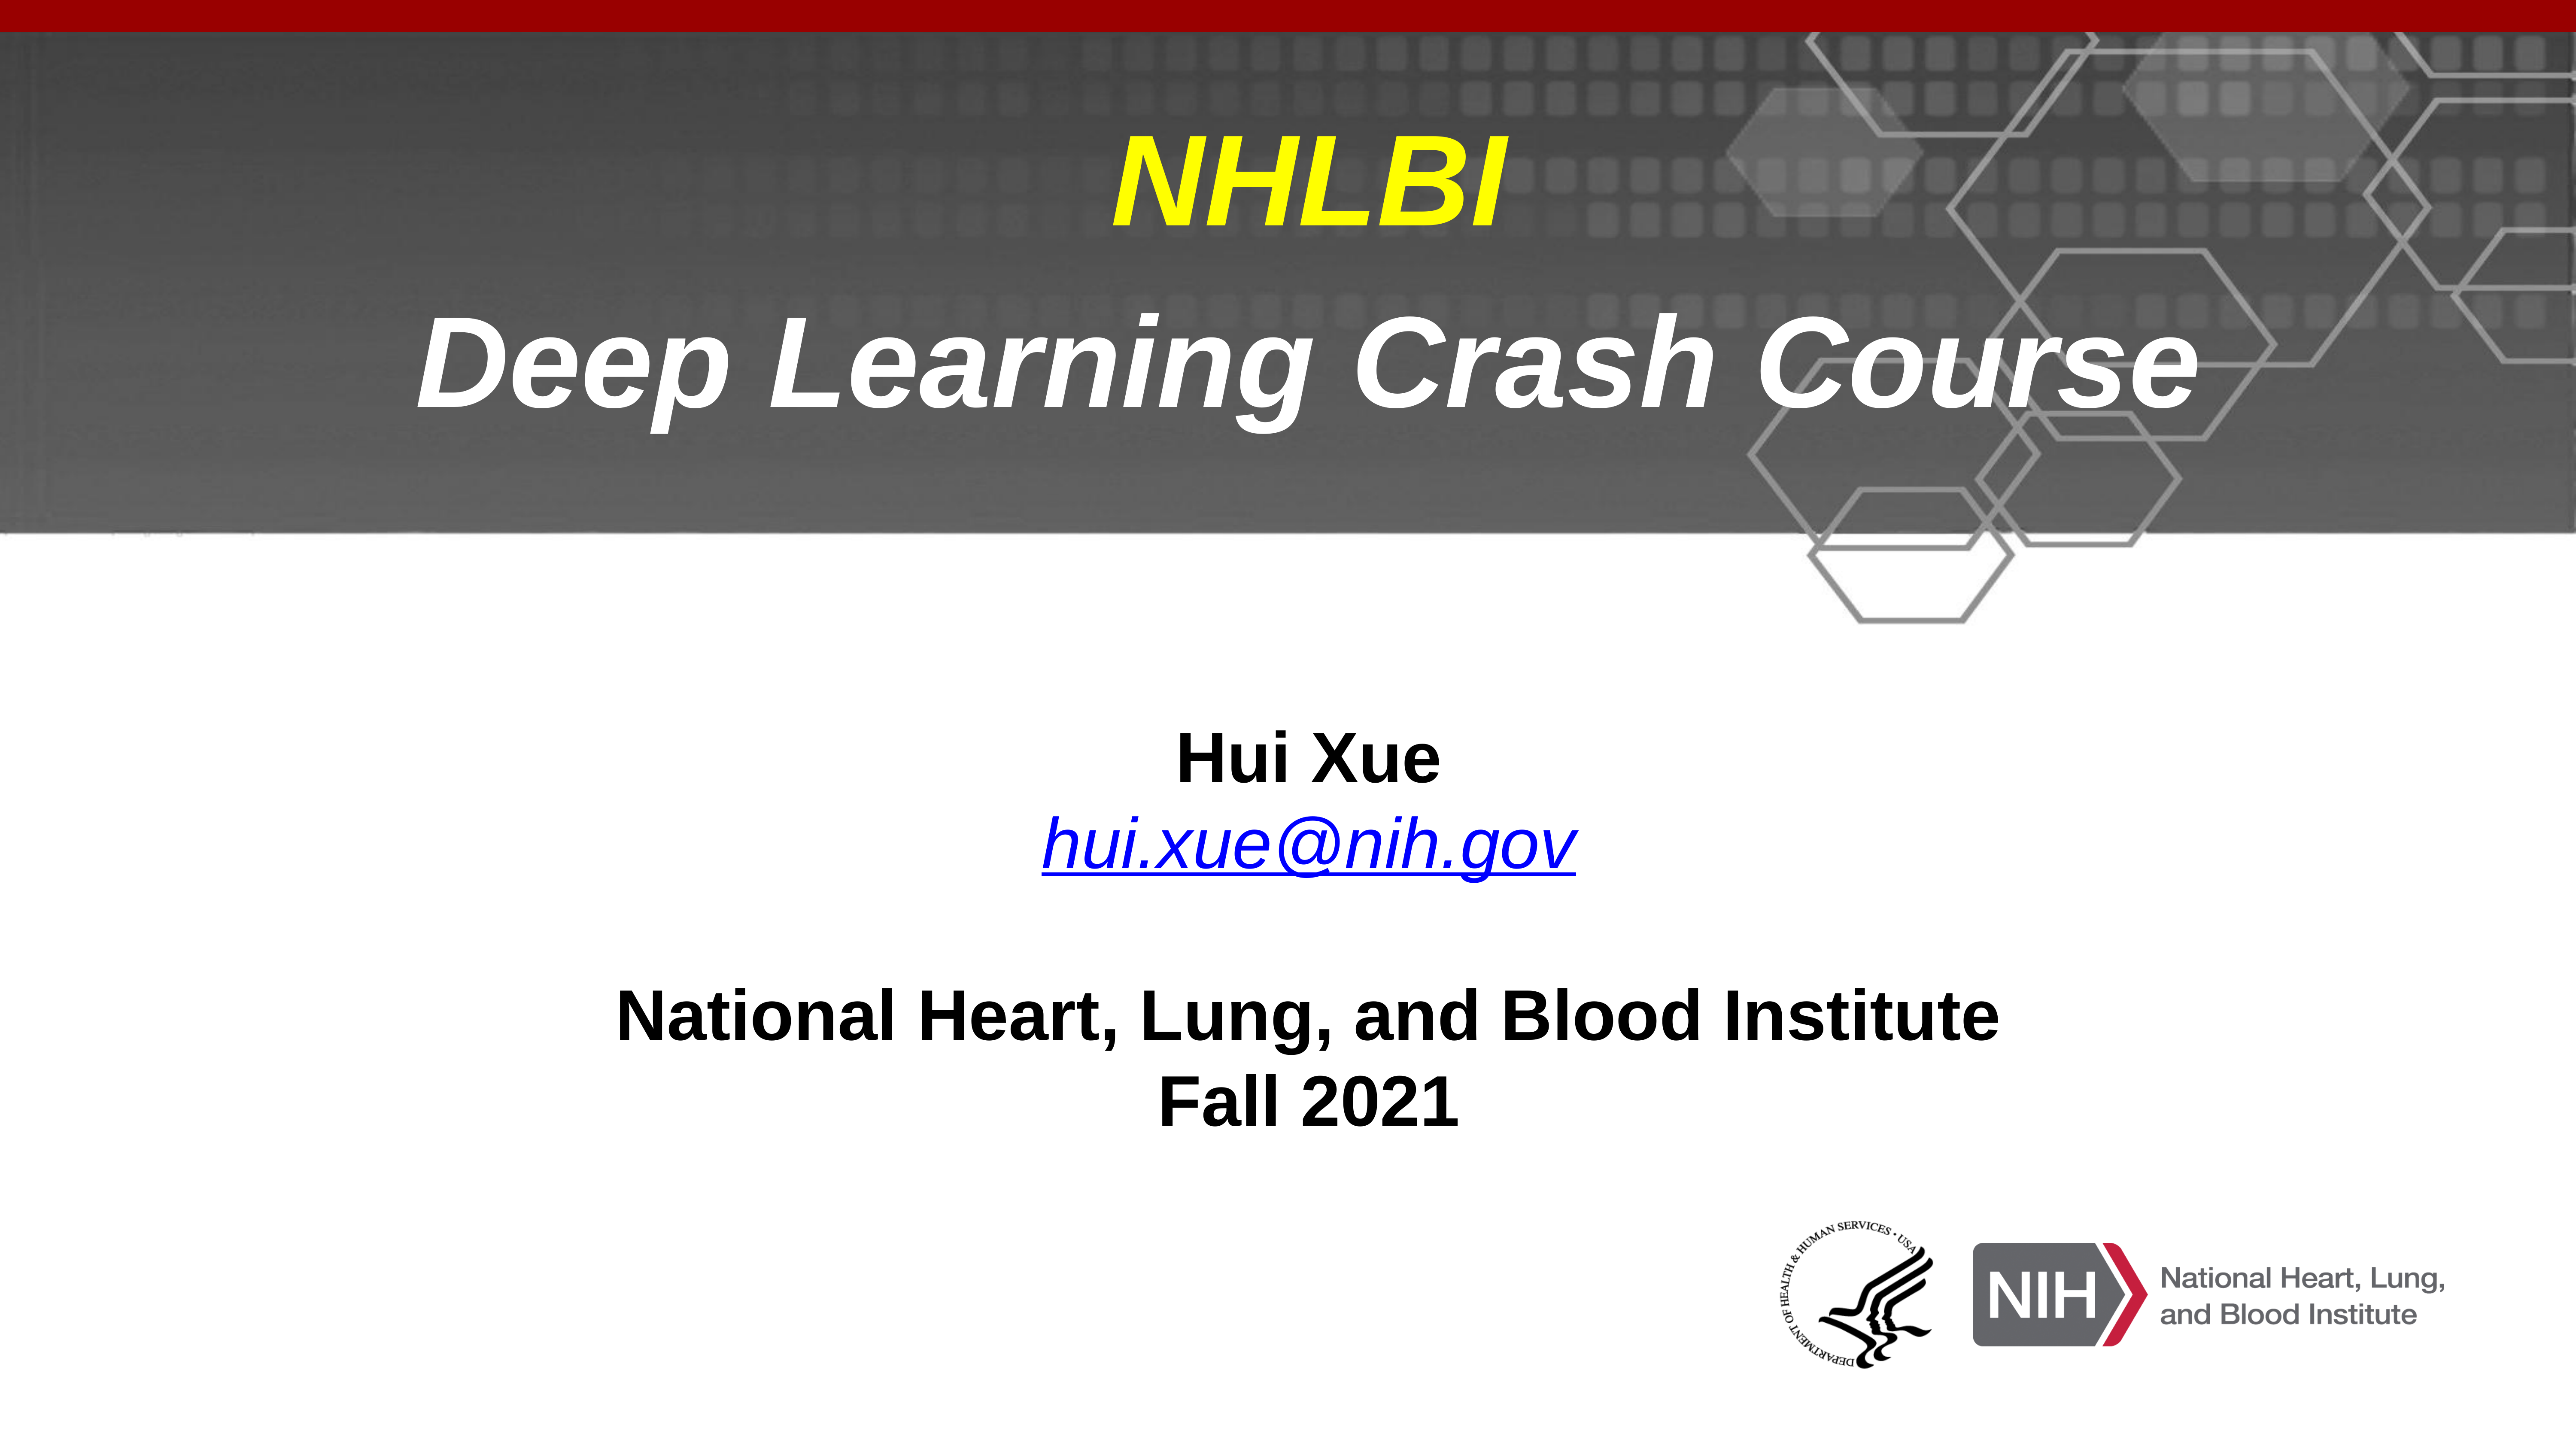

NHLBI
Deep Learning Crash Course

Hui Xue
hui.xue@nih.gov

National Heart, Lung, and Blood Institute
Fall 2021